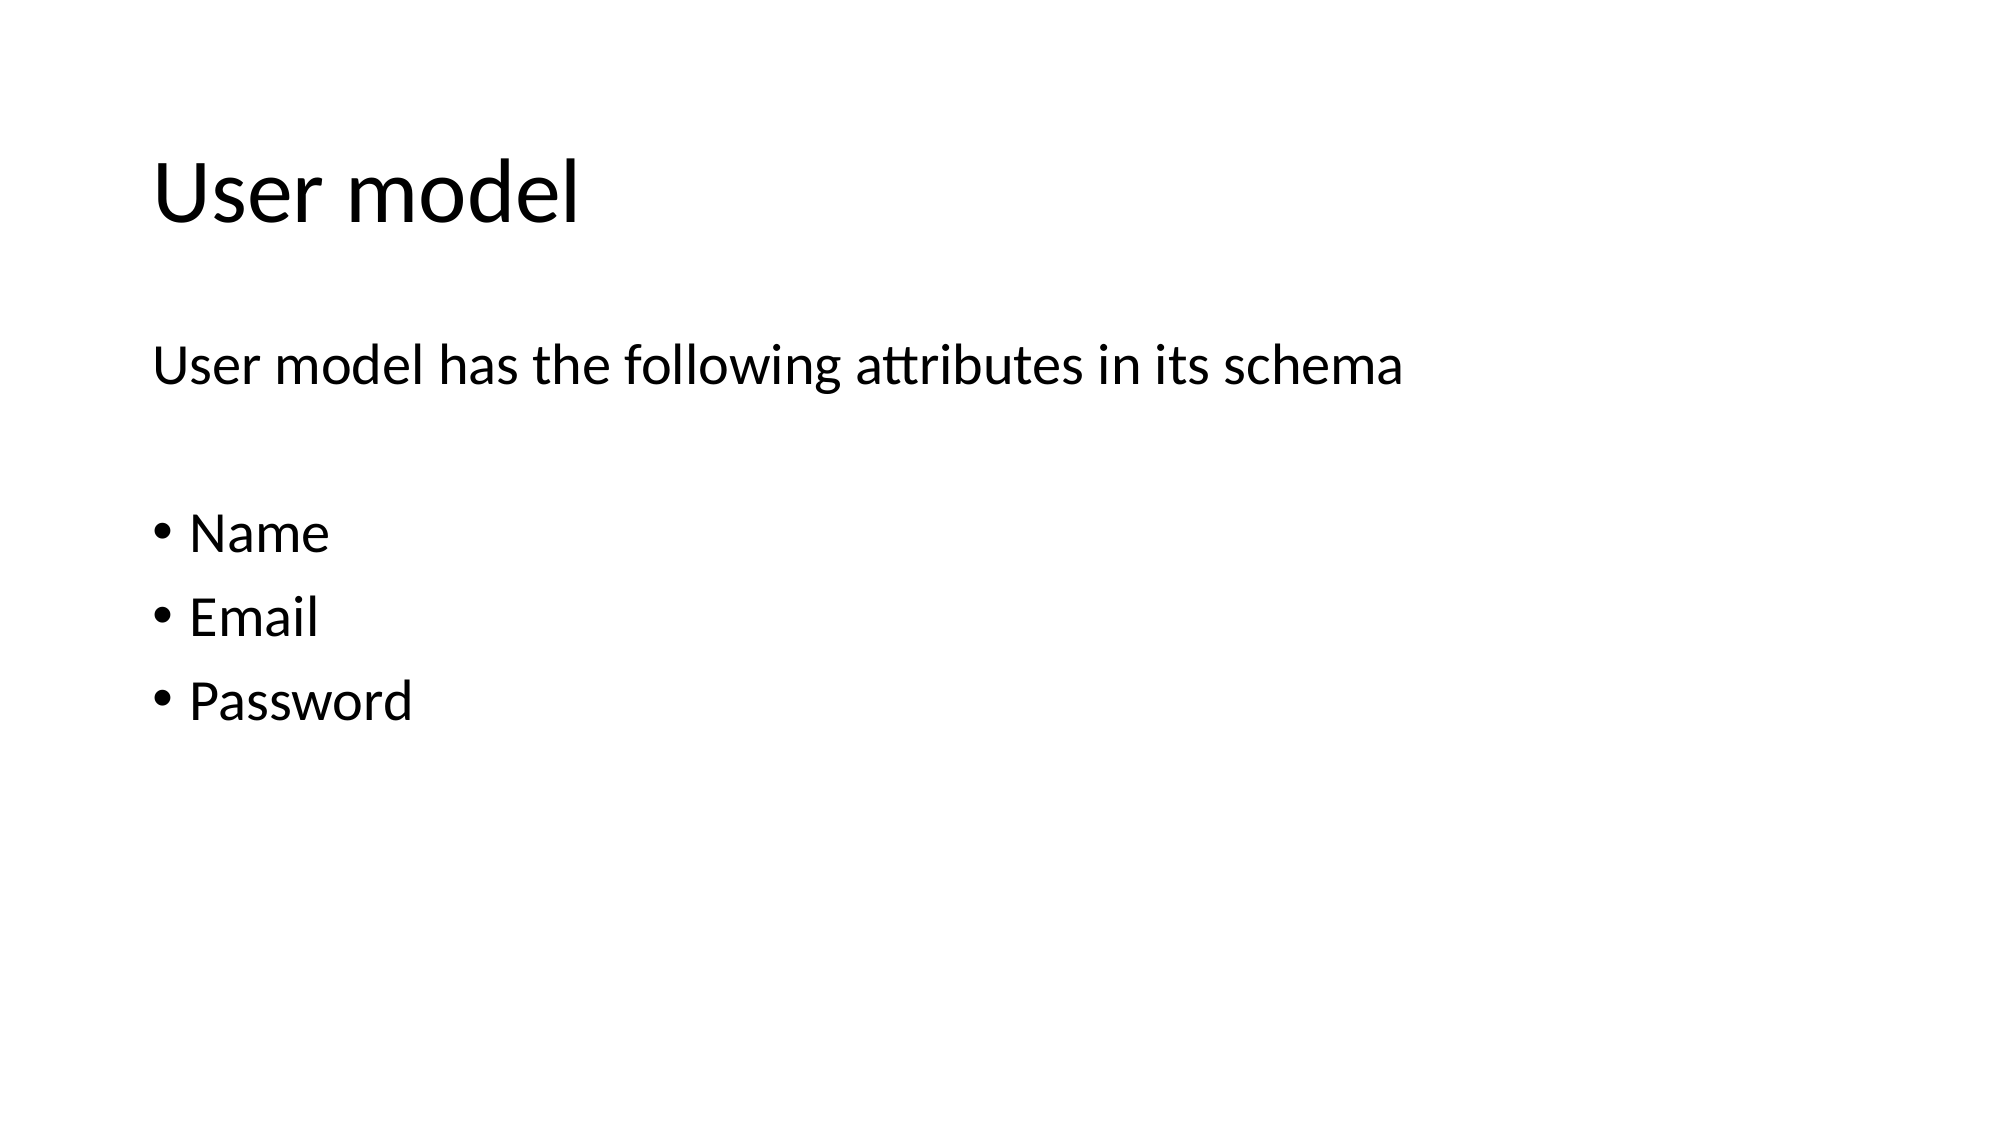

# User model
User model has the following attributes in its schema

Name
Email
Password